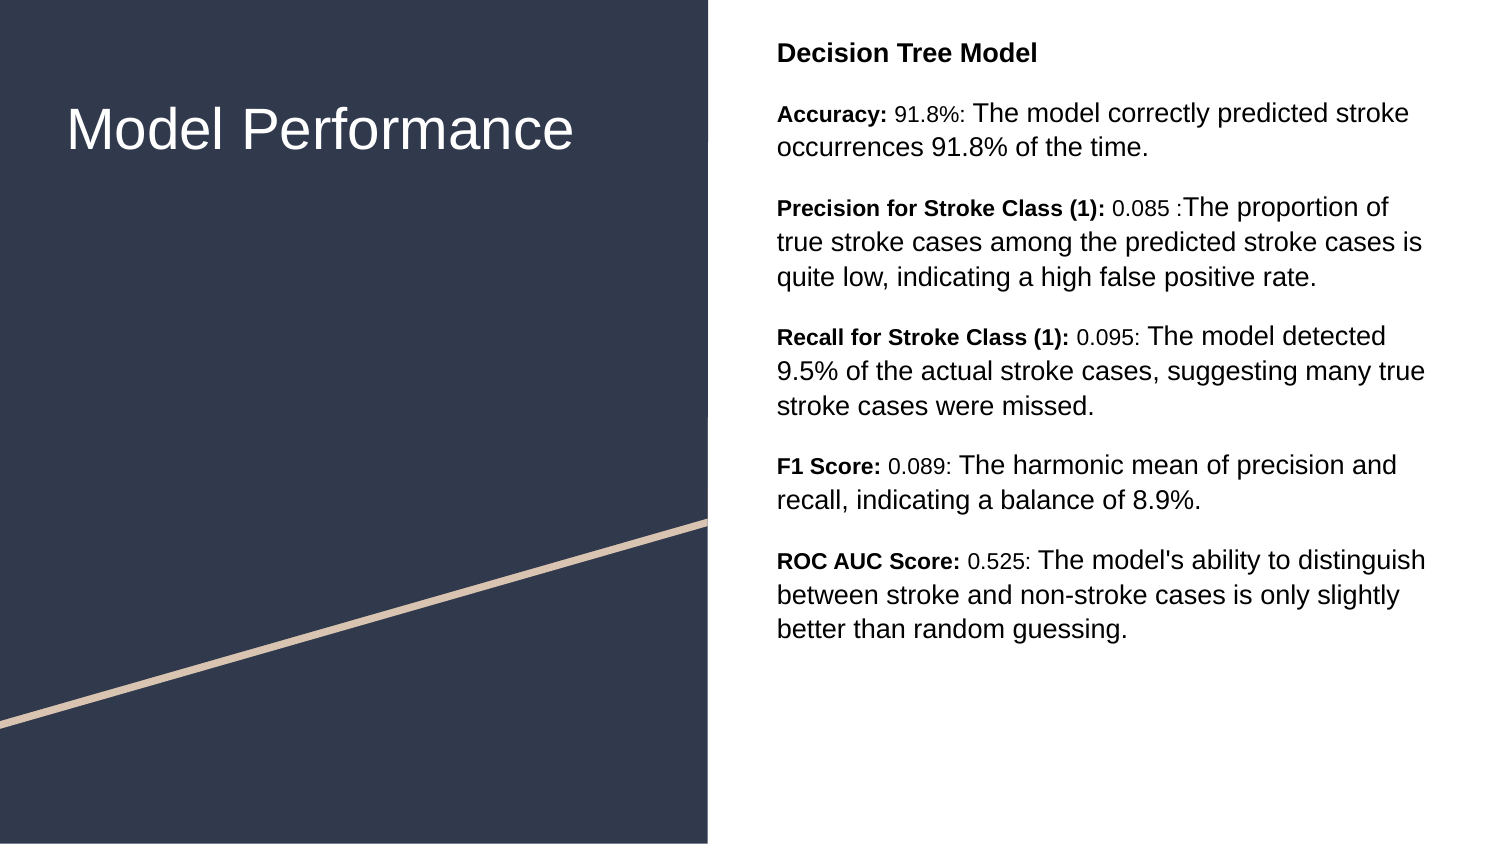

Decision Tree Model
Accuracy: 91.8%: The model correctly predicted stroke occurrences 91.8% of the time.
Precision for Stroke Class (1): 0.085 :The proportion of true stroke cases among the predicted stroke cases is quite low, indicating a high false positive rate.
Recall for Stroke Class (1): 0.095: The model detected 9.5% of the actual stroke cases, suggesting many true stroke cases were missed.
F1 Score: 0.089: The harmonic mean of precision and recall, indicating a balance of 8.9%.
ROC AUC Score: 0.525: The model's ability to distinguish between stroke and non-stroke cases is only slightly better than random guessing.

# Model Performance